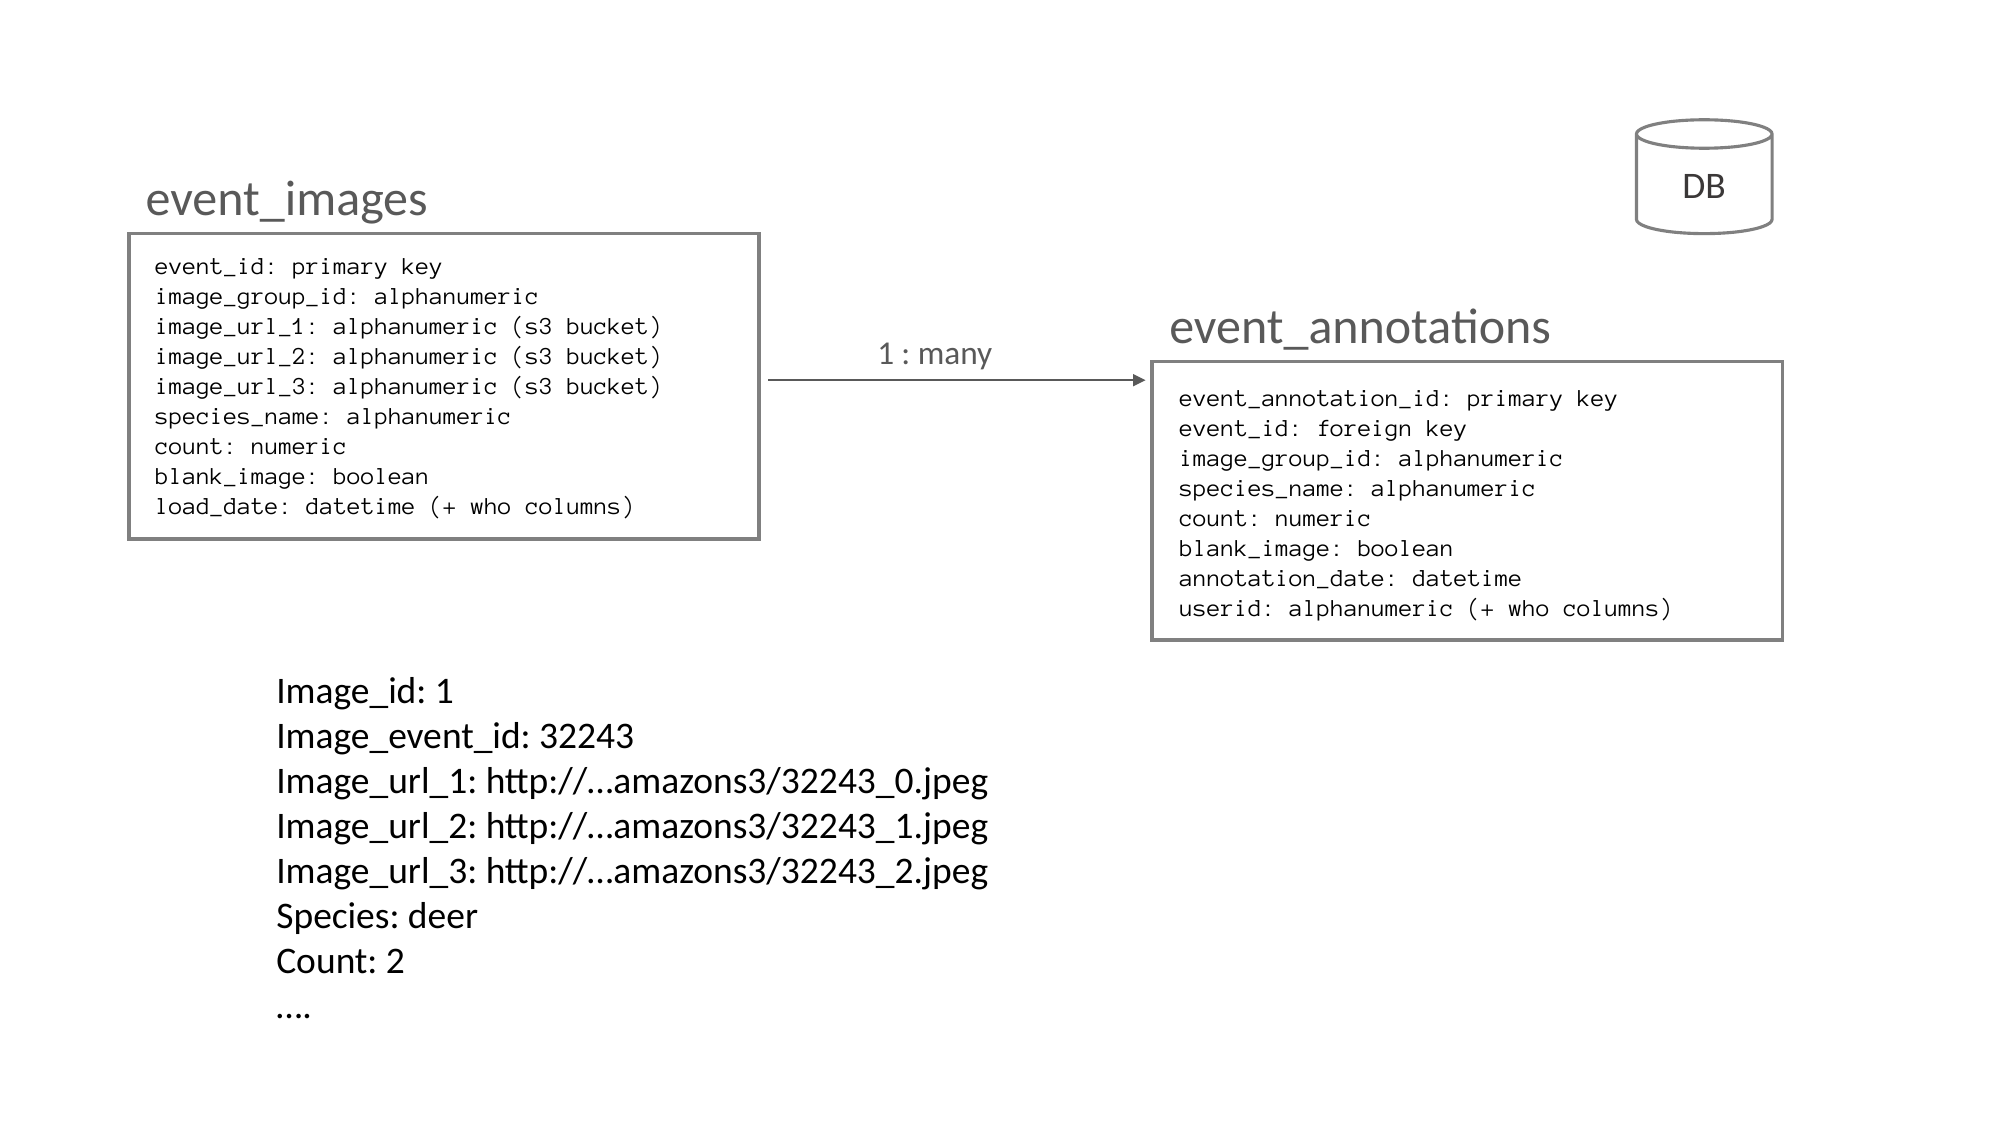

DB
event_images

event_id: primary key
image_group_id: alphanumeric
image_url_1: alphanumeric (s3 bucket)
image_url_2: alphanumeric (s3 bucket)
image_url_3: alphanumeric (s3 bucket)
species_name: alphanumeric
count: numeric
blank_image: boolean
load_date: datetime (+ who columns)
event_annotations
1 : many

event_annotation_id: primary key
event_id: foreign key
image_group_id: alphanumeric
species_name: alphanumeric
count: numeric
blank_image: boolean
annotation_date: datetime
userid: alphanumeric (+ who columns)
Image_id: 1
Image_event_id: 32243
Image_url_1: http://…amazons3/32243_0.jpeg
Image_url_2: http://…amazons3/32243_1.jpeg
Image_url_3: http://…amazons3/32243_2.jpeg
Species: deer
Count: 2
….